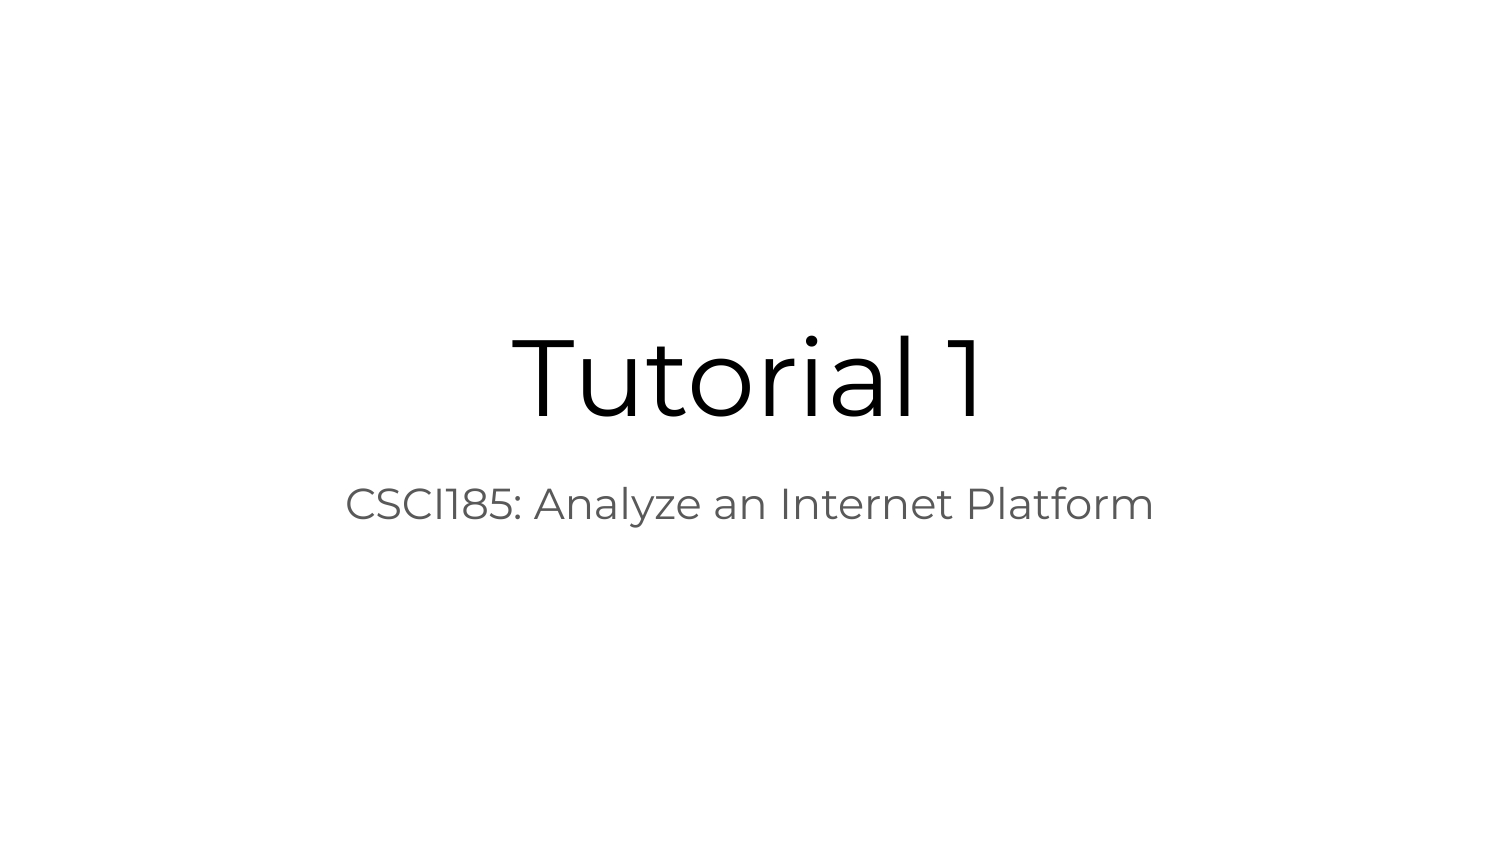

# Tutorial 1
CSCI185: Analyze an Internet Platform